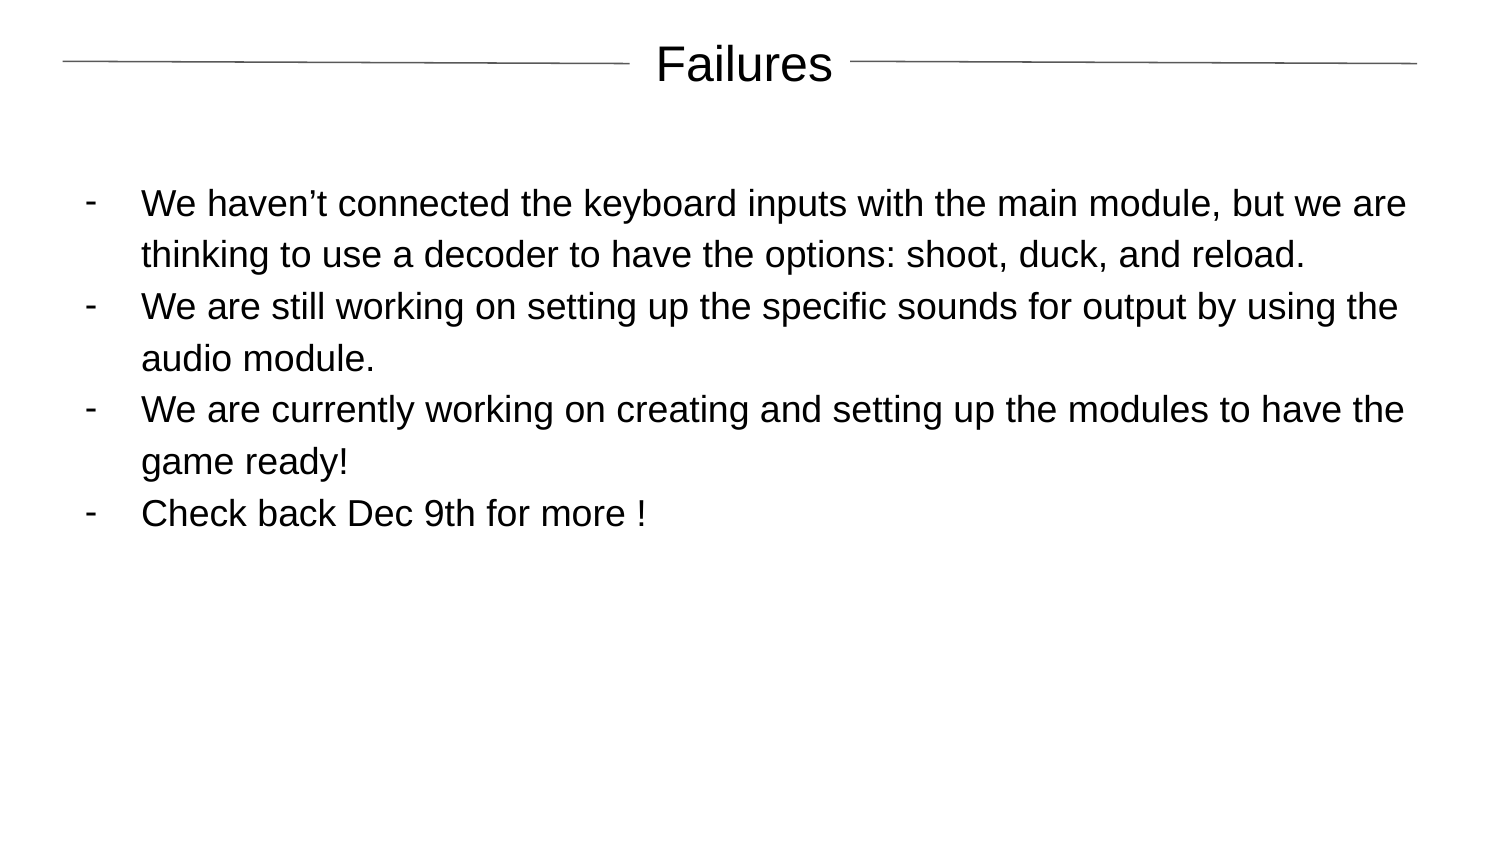

# Failures

We haven’t connected the keyboard inputs with the main module, but we are thinking to use a decoder to have the options: shoot, duck, and reload.
We are still working on setting up the specific sounds for output by using the audio module.
We are currently working on creating and setting up the modules to have the game ready!
Check back Dec 9th for more !